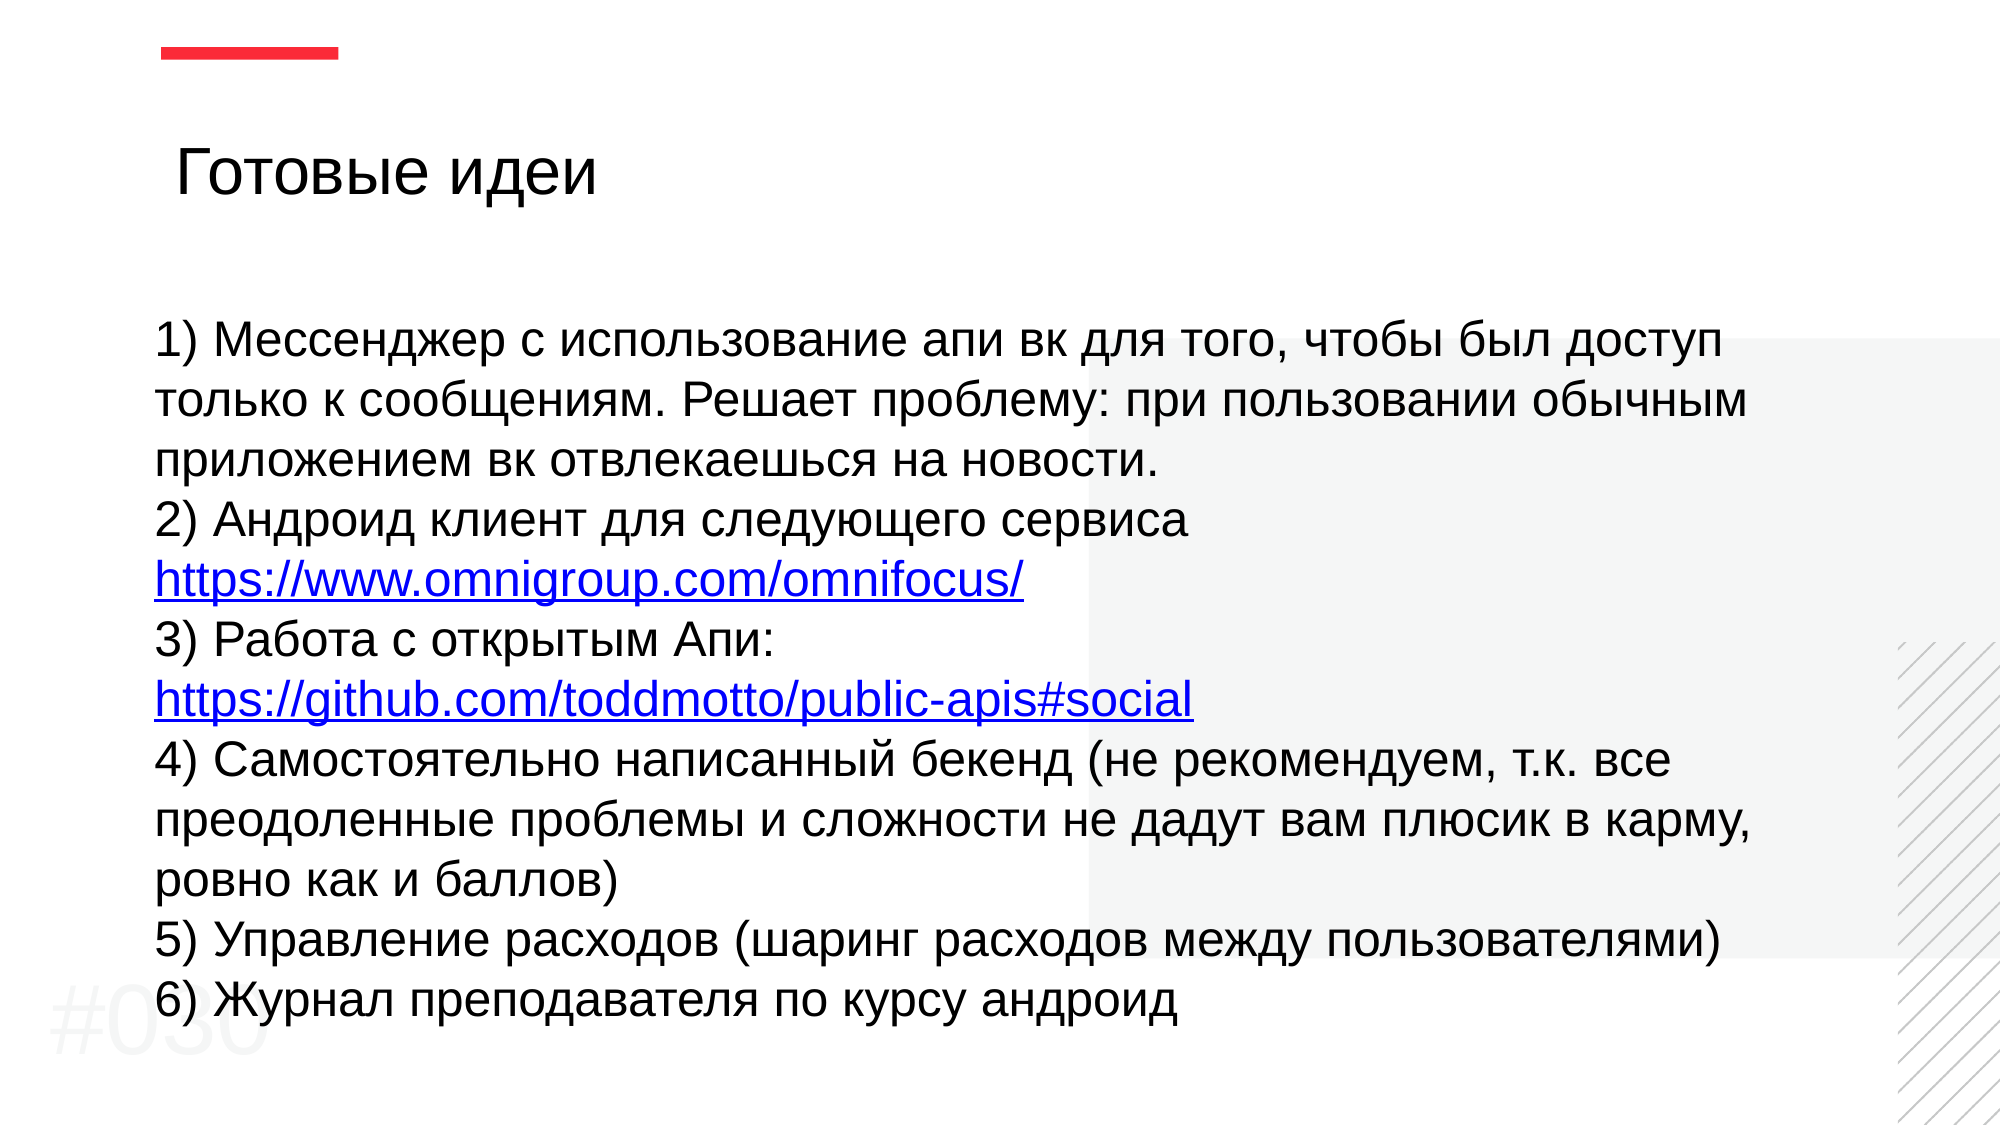

Готовые идеи
1) Мессенджер с использование апи вк для того, чтобы был доступ только к сообщениям. Решает проблему: при пользовании обычным приложением вк отвлекаешься на новости.
2) Андроид клиент для следующего сервиса https://www.omnigroup.com/omnifocus/
3) Работа с открытым Апи: https://github.com/toddmotto/public-apis#social
4) Самостоятельно написанный бекенд (не рекомендуем, т.к. все преодоленные проблемы и сложности не дадут вам плюсик в карму, ровно как и баллов)
5) Управление расходов (шаринг расходов между пользователями)
6) Журнал преподавателя по курсу андроид
#030